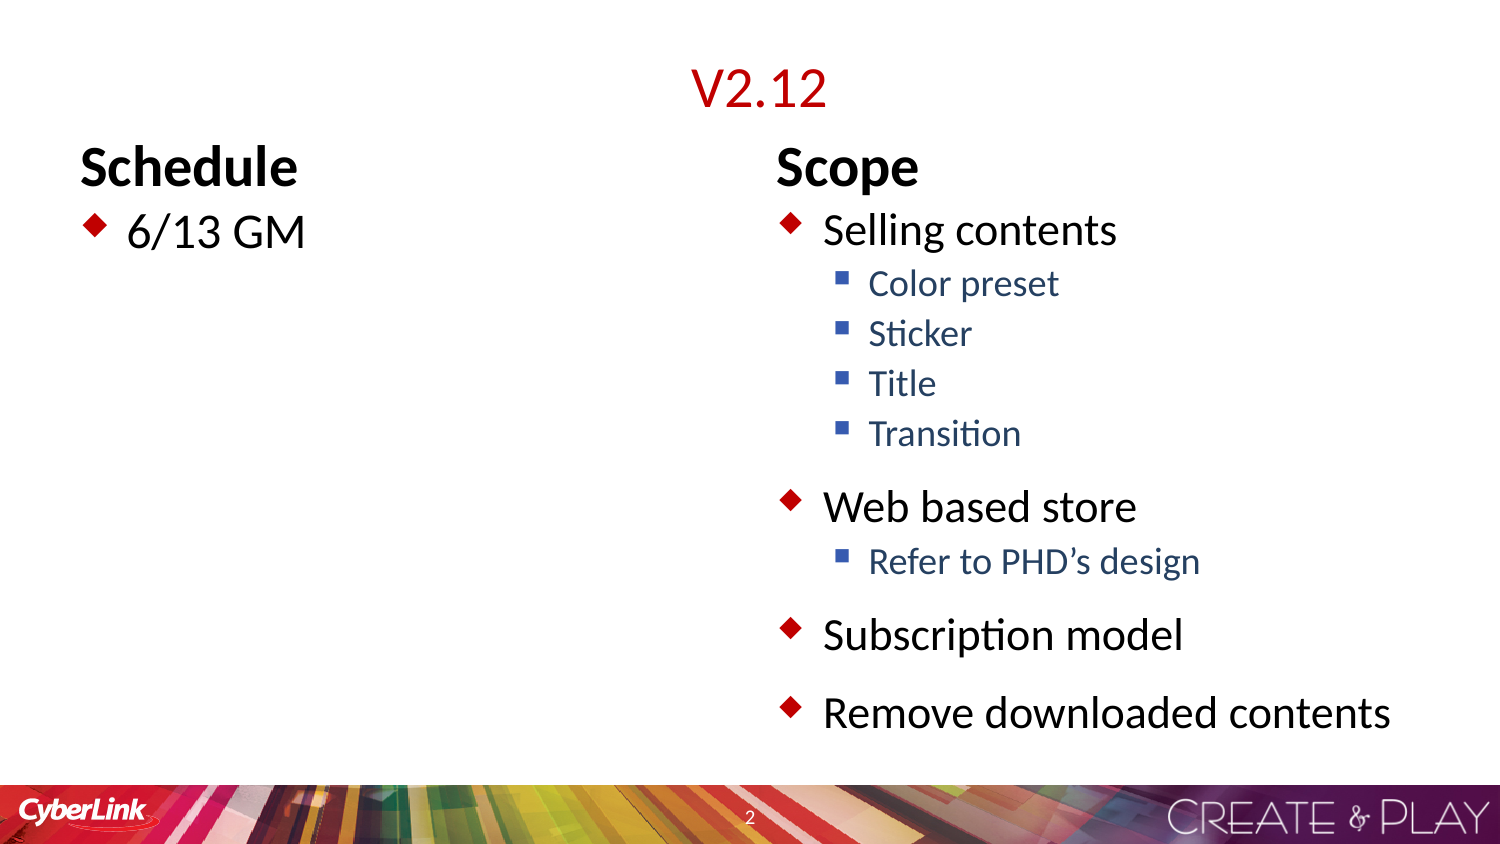

# V2.12
Schedule
Scope
6/13 GM
Selling contents
Color preset
Sticker
Title
Transition
Web based store
Refer to PHD’s design
Subscription model
Remove downloaded contents
2